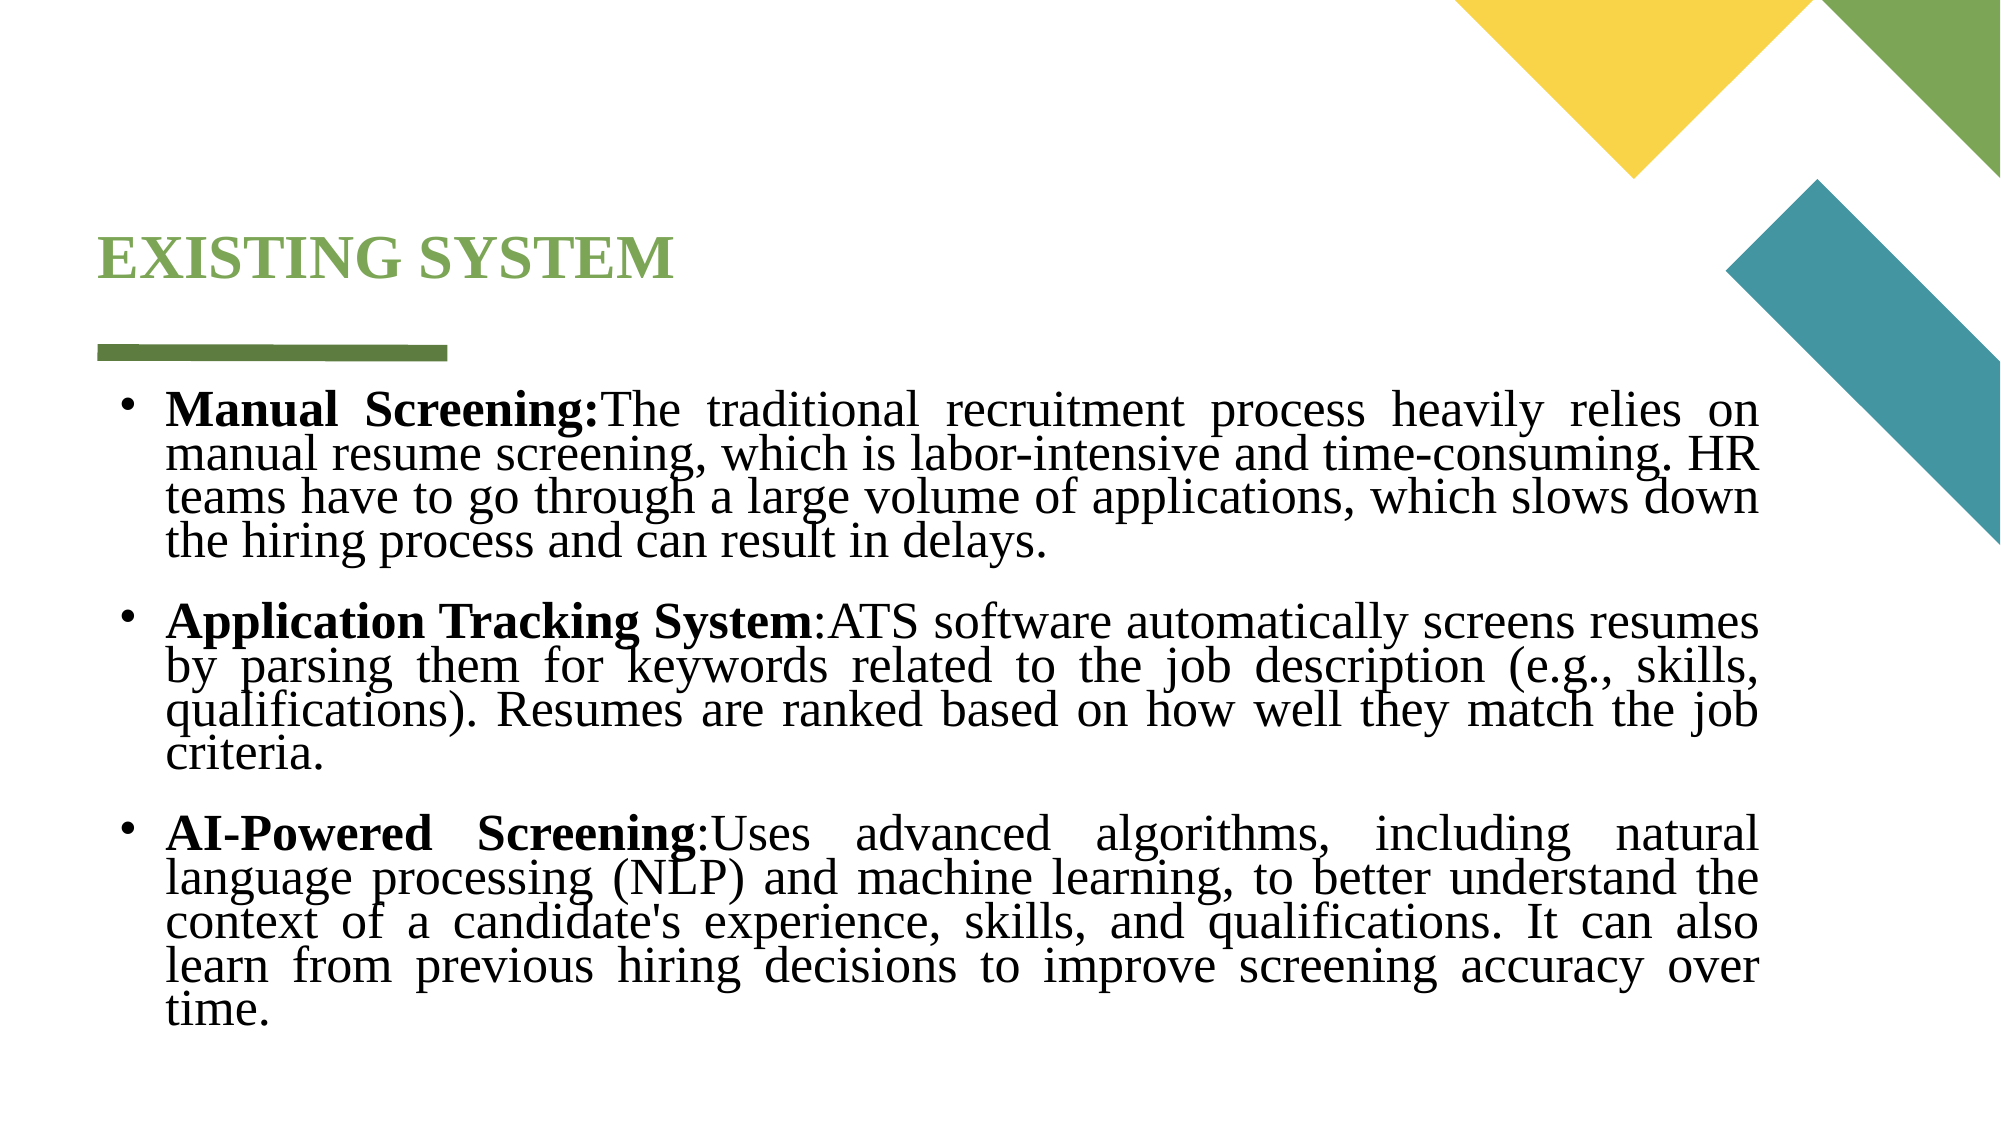

# EXISTING SYSTEM

Manual Screening:The traditional recruitment process heavily relies on manual resume screening, which is labor-intensive and time-consuming. HR teams have to go through a large volume of applications, which slows down the hiring process and can result in delays.
Application Tracking System:ATS software automatically screens resumes by parsing them for keywords related to the job description (e.g., skills, qualifications). Resumes are ranked based on how well they match the job criteria.
AI-Powered Screening:Uses advanced algorithms, including natural language processing (NLP) and machine learning, to better understand the context of a candidate's experience, skills, and qualifications. It can also learn from previous hiring decisions to improve screening accuracy over time.